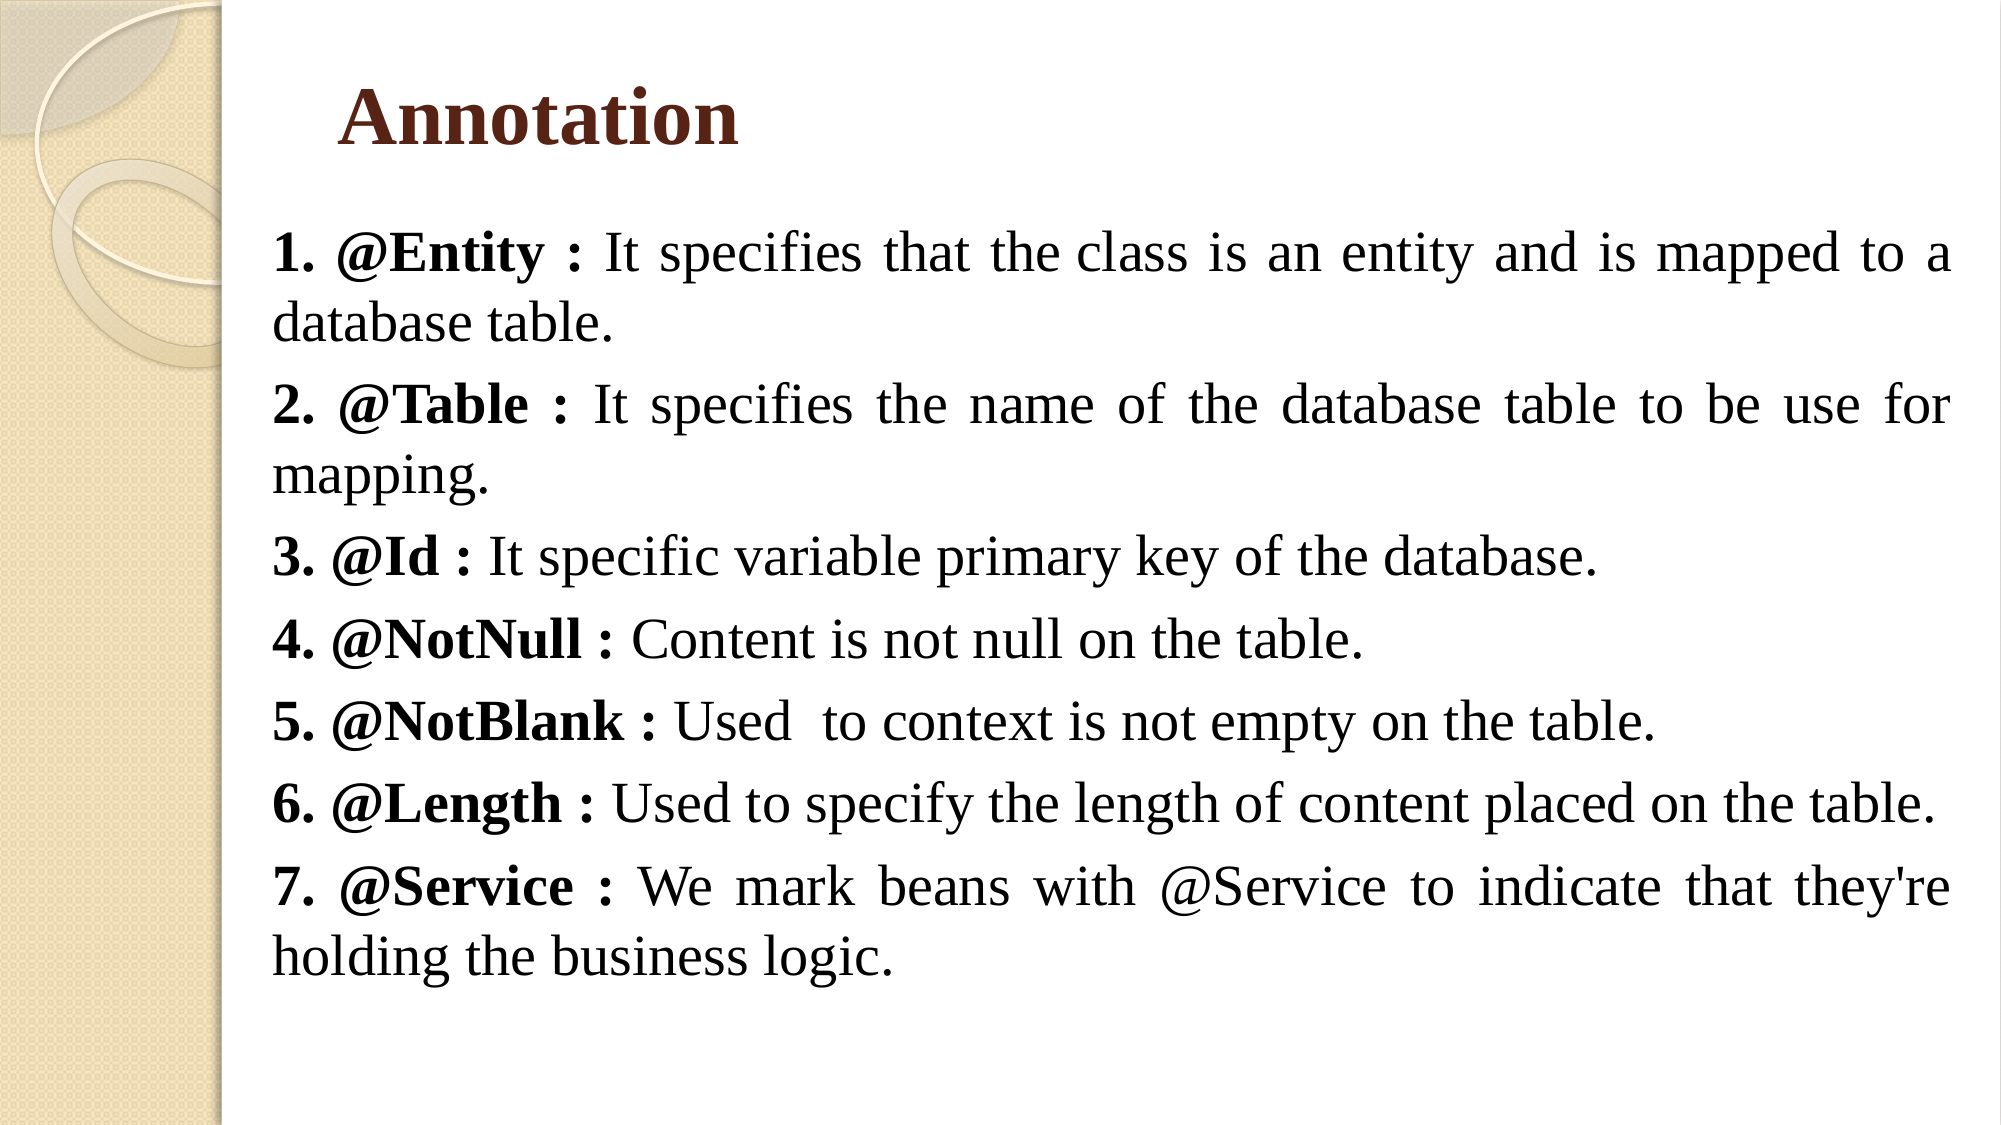

# Annotation
1. @Entity : It specifies that the class is an entity and is mapped to a database table.
2. @Table : It specifies the name of the database table to be use for mapping.
3. @Id : It specific variable primary key of the database.
4. @NotNull : Content is not null on the table.
5. @NotBlank : Used  to context is not empty on the table.
6. @Length : Used to specify the length of content placed on the table.
7. @Service : We mark beans with @Service to indicate that they're holding the business logic.